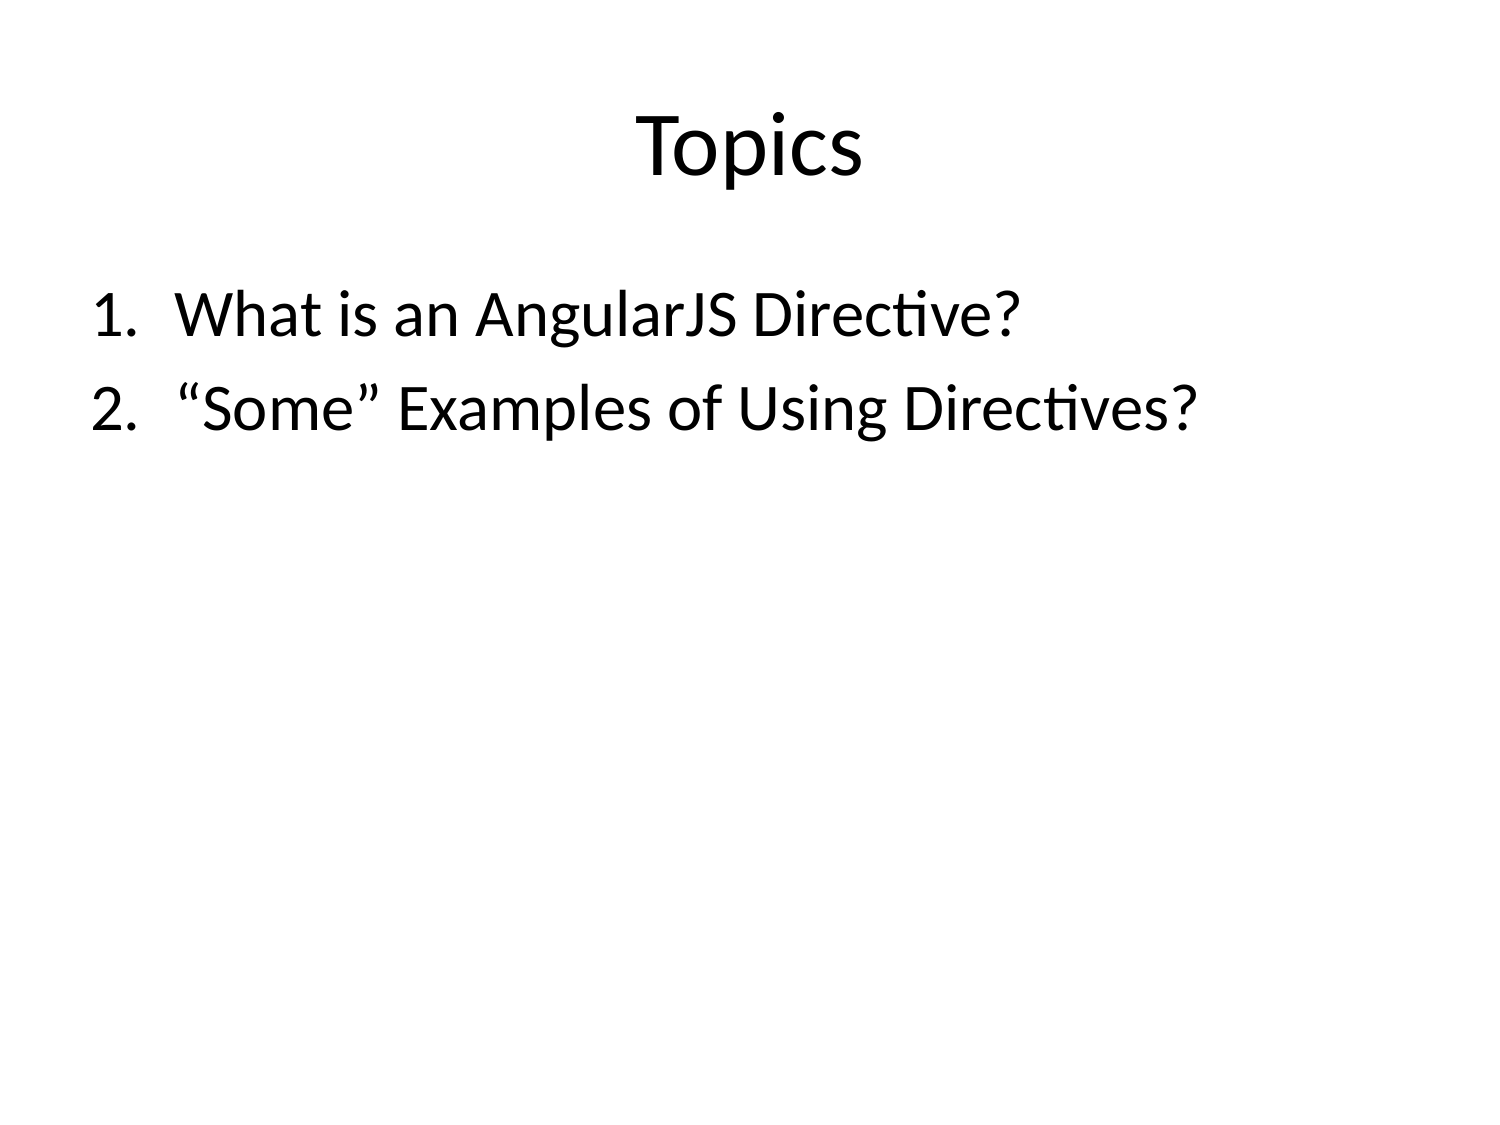

# Topics
What is an AngularJS Directive?
“Some” Examples of Using Directives?